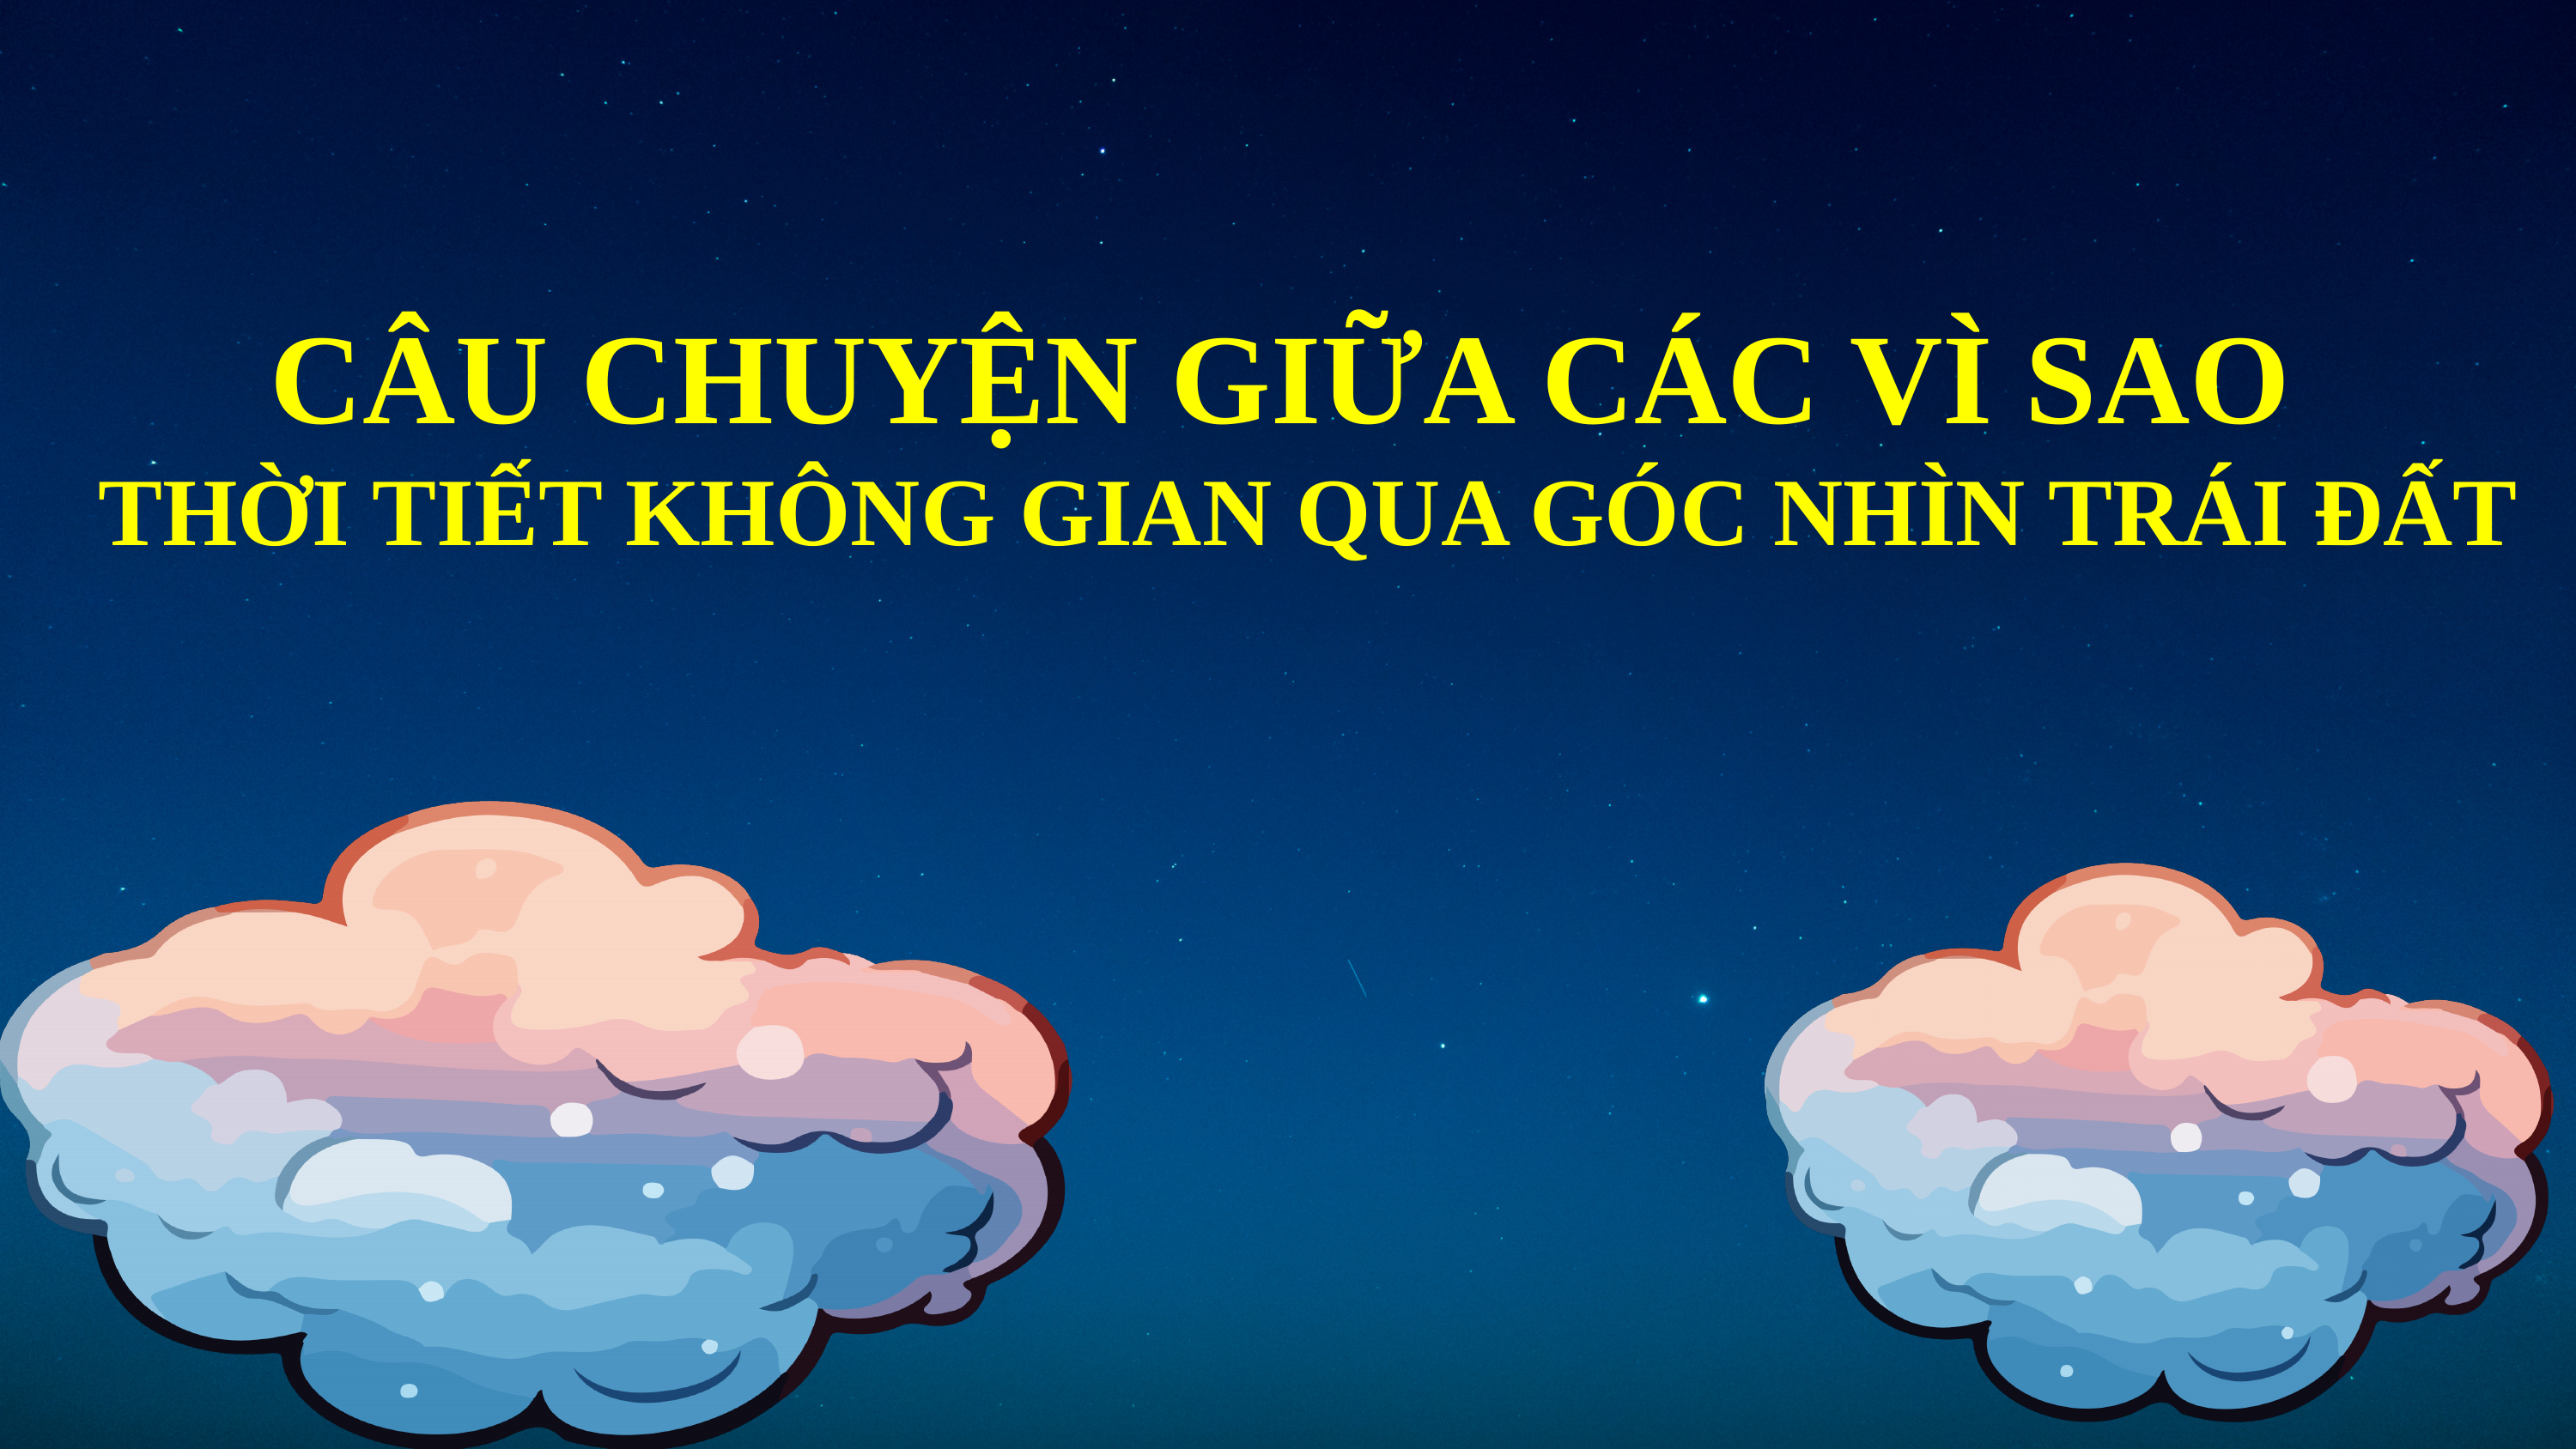

CÂU CHUYỆN GIỮA CÁC VÌ SAO
 THỜI TIẾT KHÔNG GIAN QUA GÓC NHÌN TRÁI ĐẤT